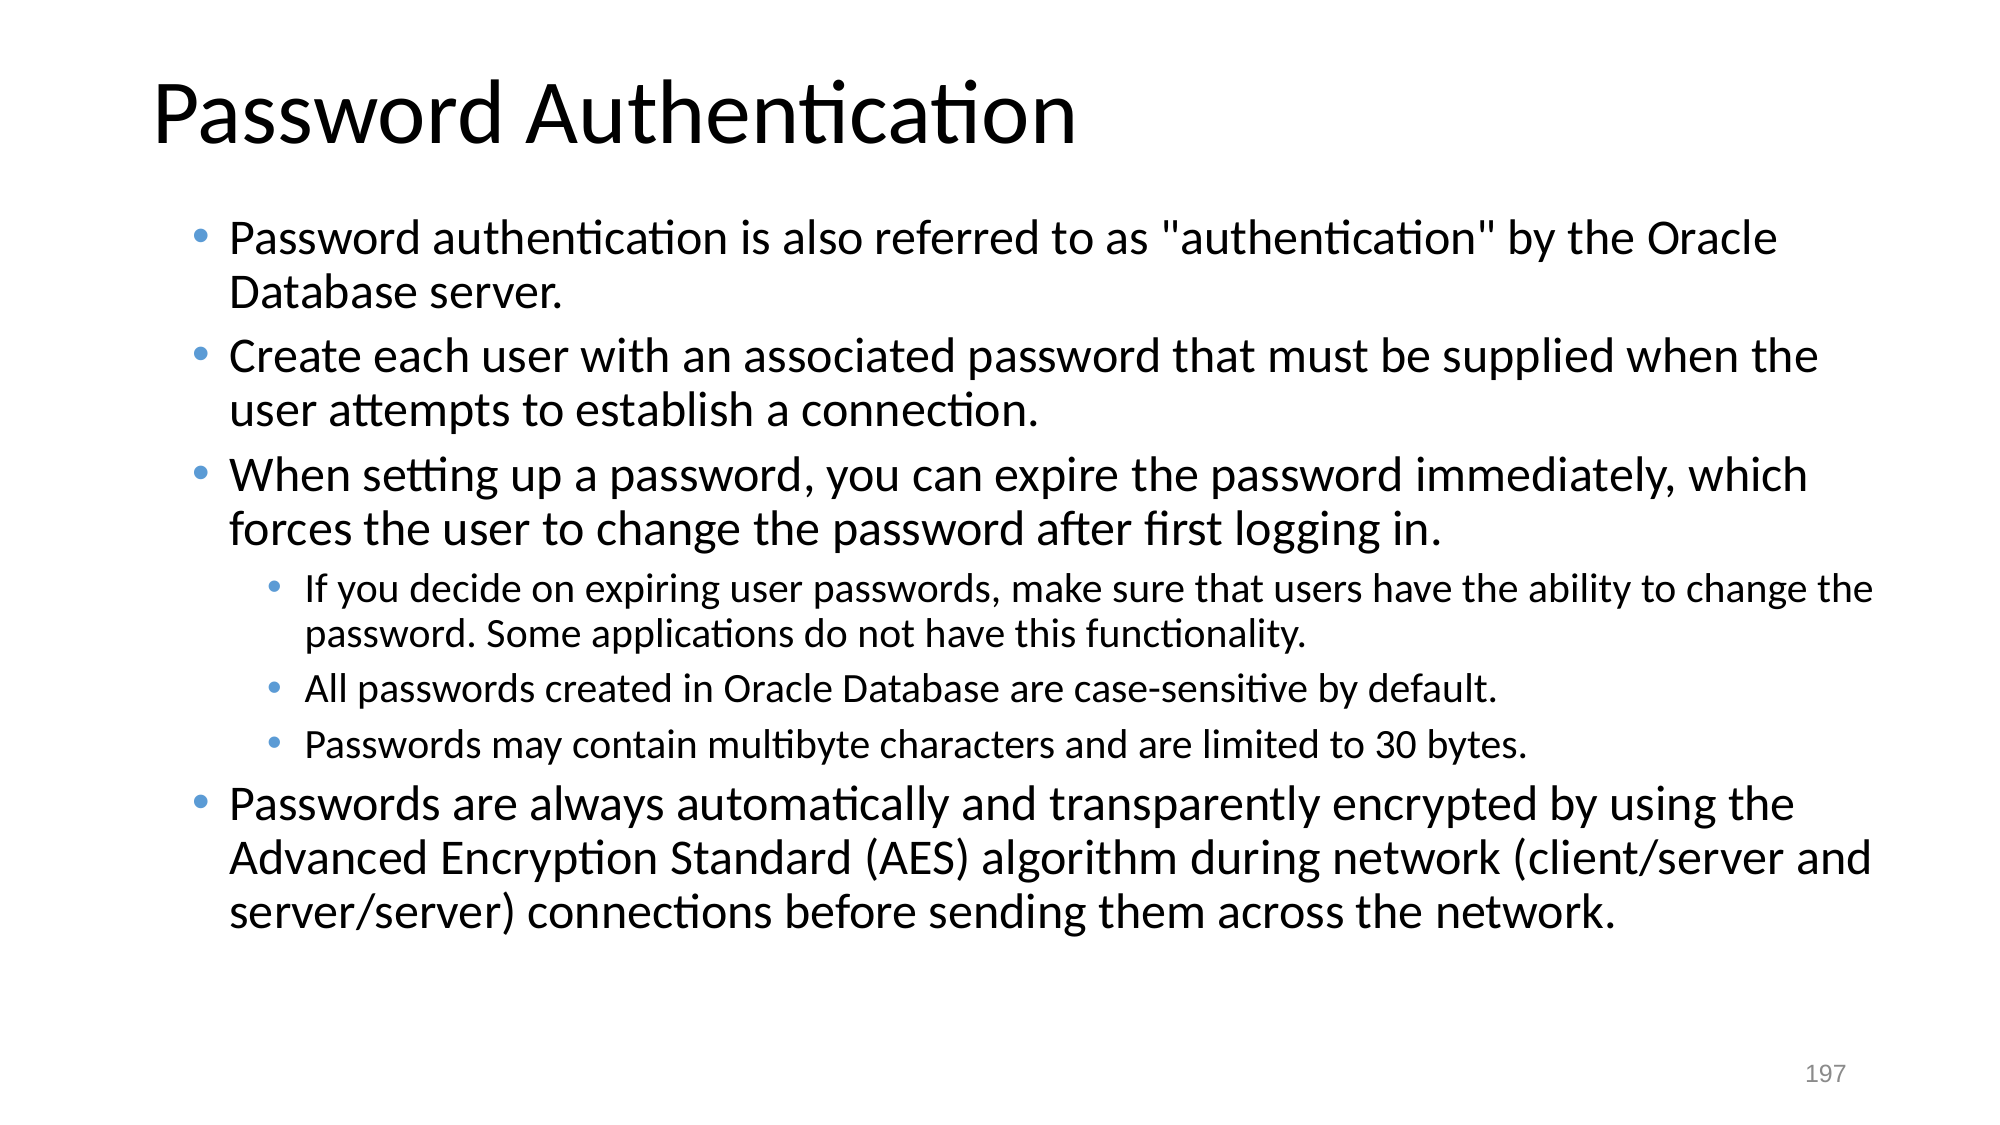

# Password Authentication
Password authentication is also referred to as "authentication" by the Oracle Database server.
Create each user with an associated password that must be supplied when the user attempts to establish a connection.
When setting up a password, you can expire the password immediately, which forces the user to change the password after first logging in.
If you decide on expiring user passwords, make sure that users have the ability to change the password. Some applications do not have this functionality.
All passwords created in Oracle Database are case-sensitive by default.
Passwords may contain multibyte characters and are limited to 30 bytes.
Passwords are always automatically and transparently encrypted by using the Advanced Encryption Standard (AES) algorithm during network (client/server and server/server) connections before sending them across the network.
197